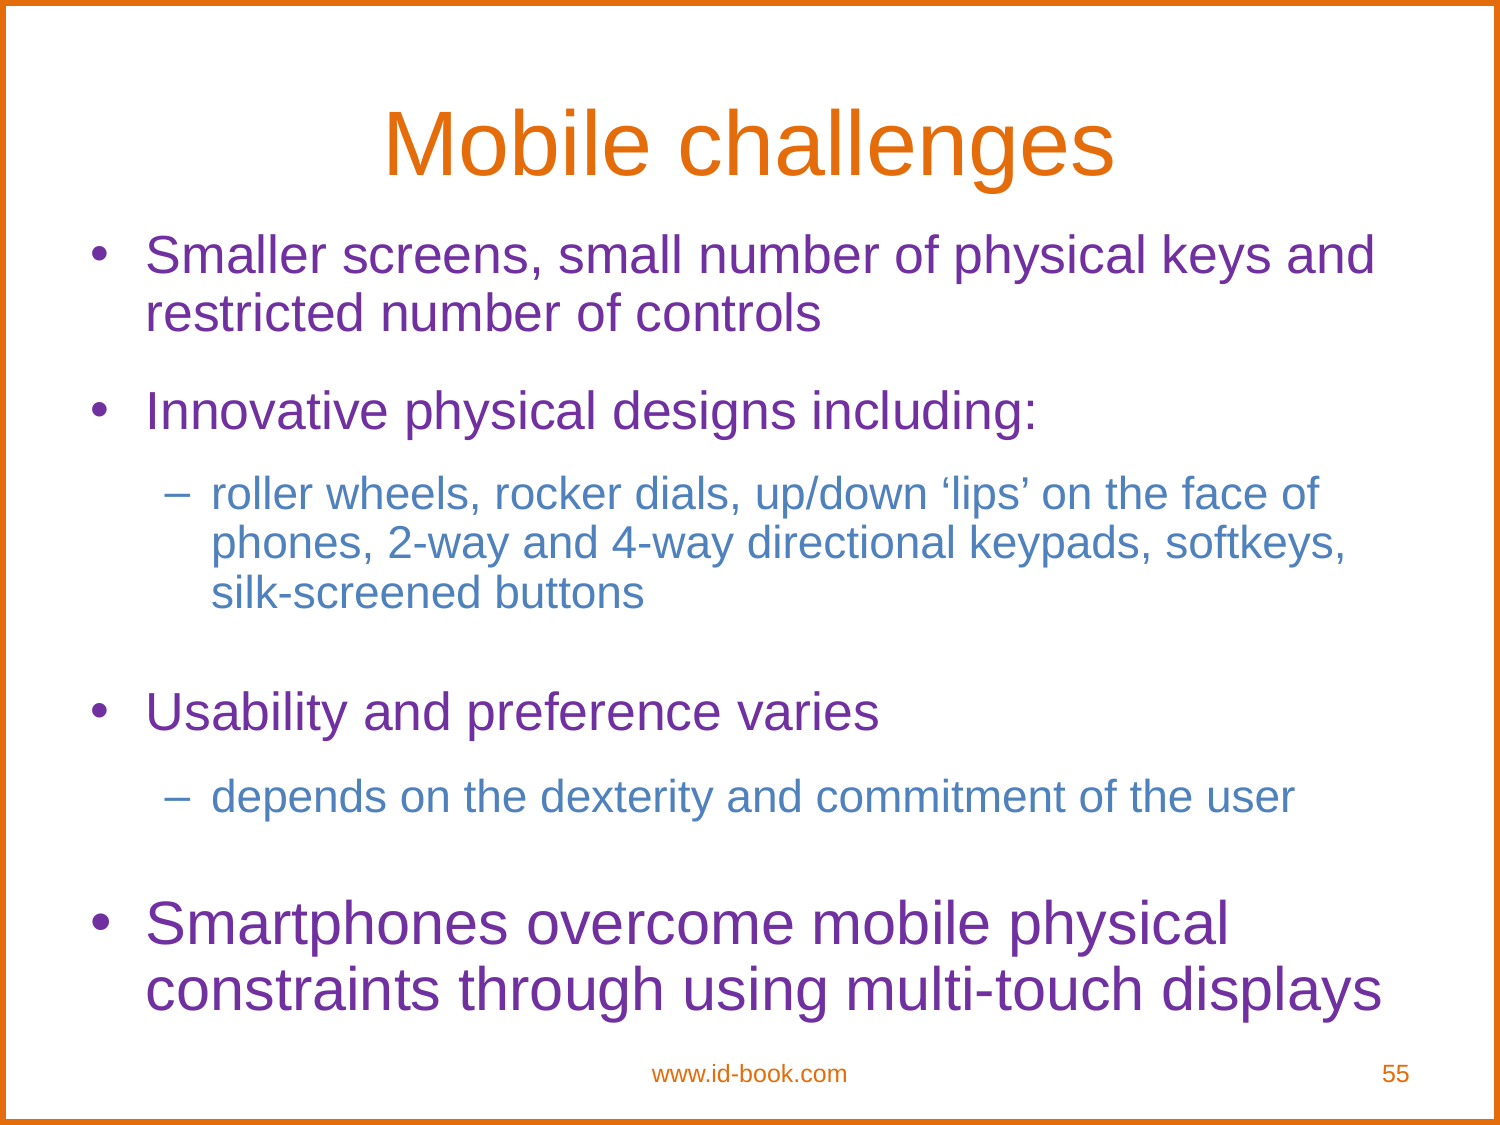

Mobile challenges
Smaller screens, small number of physical keys and restricted number of controls

Innovative physical designs including:

roller wheels, rocker dials, up/down ‘lips’ on the face of phones, 2-way and 4-way directional keypads, softkeys, silk-screened buttons

Usability and preference varies

depends on the dexterity and commitment of the user

Smartphones overcome mobile physical constraints through using multi-touch displays

www.id-book.com
55